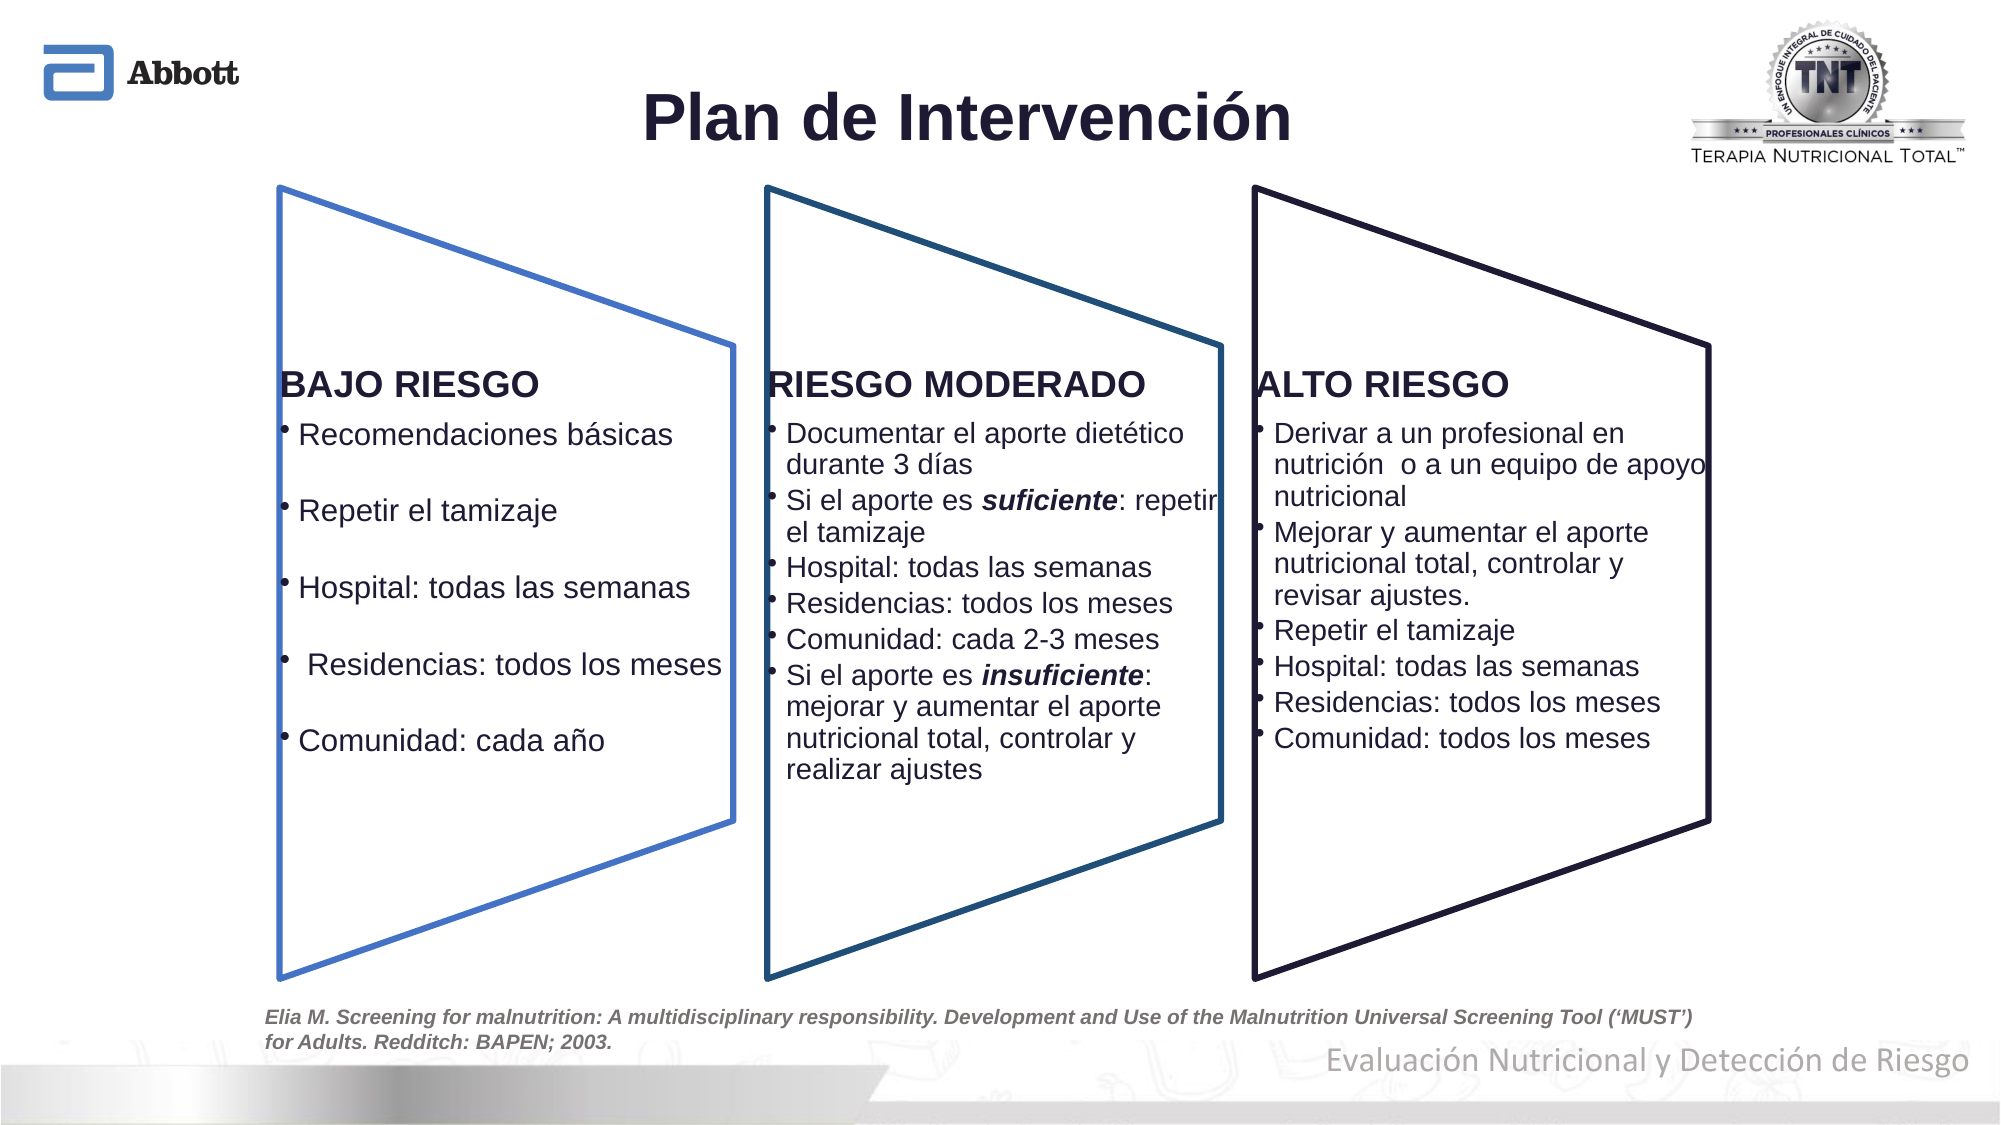

# Plan de Intervención
BAJO RIESGO
Recomendaciones básicas

Repetir el tamizaje

Hospital: todas las semanas

 Residencias: todos los meses

Comunidad: cada año
RIESGO MODERADO
Documentar el aporte dietético durante 3 días
Si el aporte es suficiente: repetir el tamizaje
Hospital: todas las semanas
Residencias: todos los meses
Comunidad: cada 2-3 meses
Si el aporte es insuficiente: mejorar y aumentar el aporte nutricional total, controlar y realizar ajustes
ALTO RIESGO
Derivar a un profesional en nutrición  o a un equipo de apoyo nutricional
Mejorar y aumentar el aporte nutricional total, controlar y revisar ajustes.
Repetir el tamizaje
Hospital: todas las semanas
Residencias: todos los meses
Comunidad: todos los meses
Elia M. Screening for malnutrition: A multidisciplinary responsibility. Development and Use of the Malnutrition Universal Screening Tool (‘MUST’) for Adults. Redditch: BAPEN; 2003.